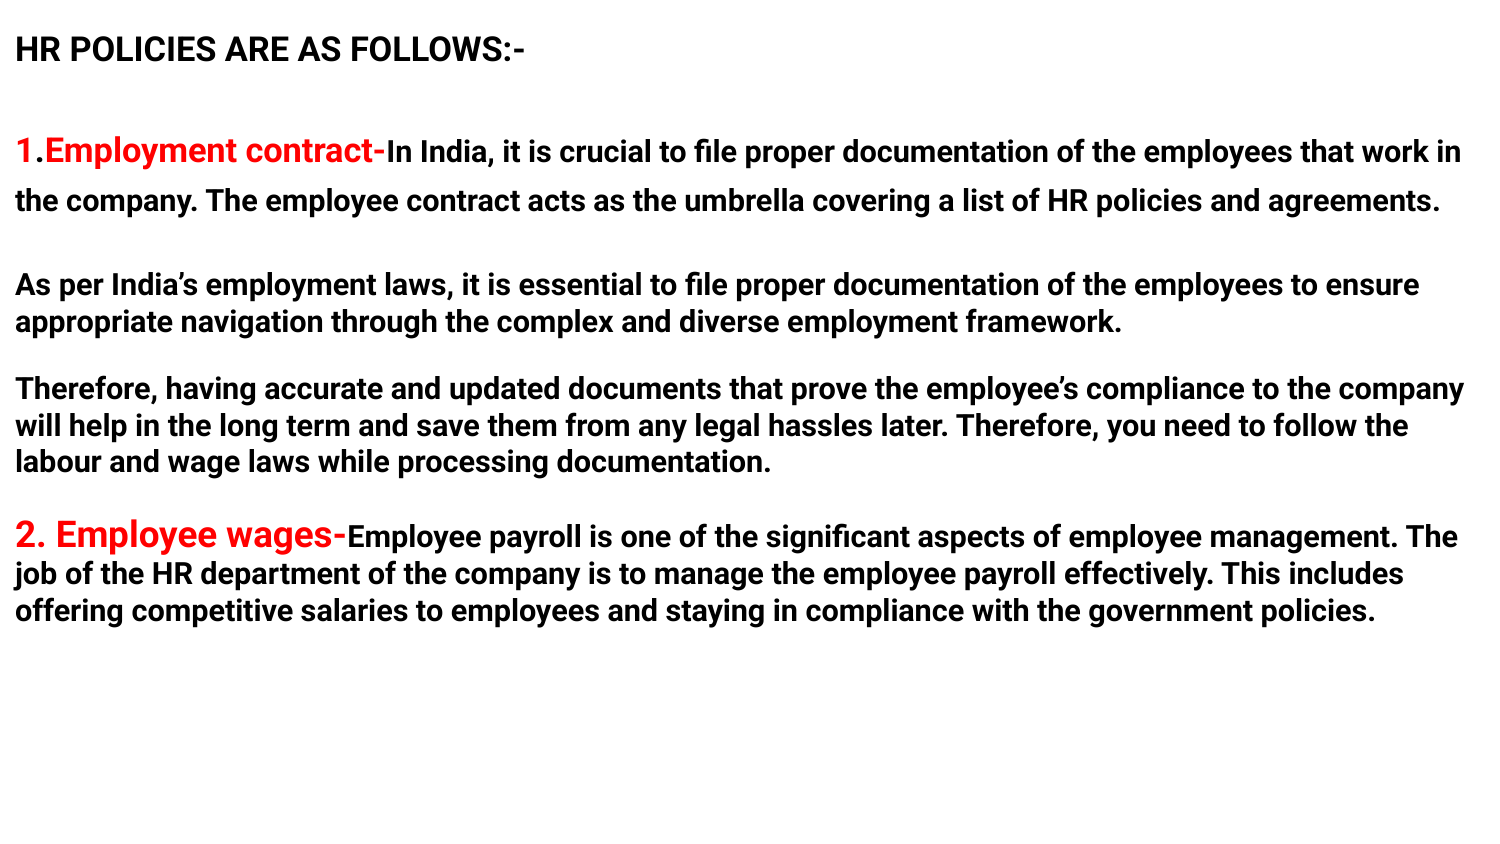

HR POLICIES ARE AS FOLLOWS:-
1.Employment contract-In India, it is crucial to file proper documentation of the employees that work in the company. The employee contract acts as the umbrella covering a list of HR policies and agreements.
As per India’s employment laws, it is essential to file proper documentation of the employees to ensure appropriate navigation through the complex and diverse employment framework.
Therefore, having accurate and updated documents that prove the employee’s compliance to the company will help in the long term and save them from any legal hassles later. Therefore, you need to follow the labour and wage laws while processing documentation.
2. Employee wages-Employee payroll is one of the significant aspects of employee management. The job of the HR department of the company is to manage the employee payroll effectively. This includes offering competitive salaries to employees and staying in compliance with the government policies.